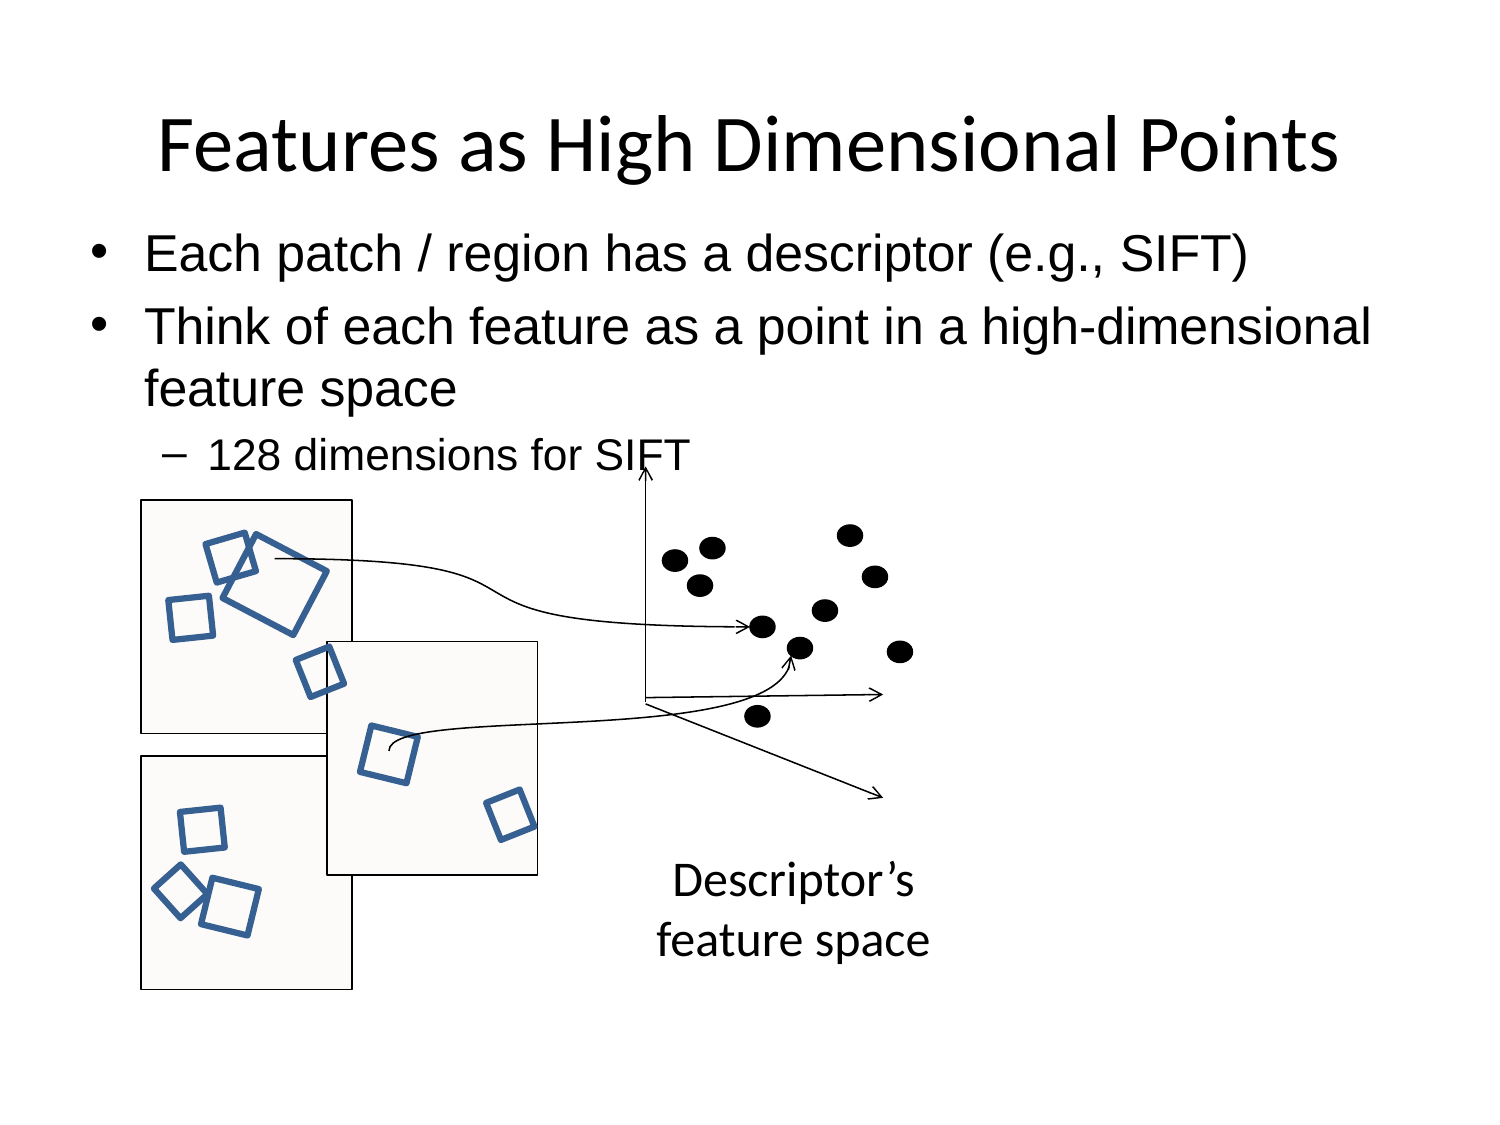

# Features as High Dimensional Points
Each patch / region has a descriptor (e.g., SIFT)
Think of each feature as a point in a high-dimensional feature space
128 dimensions for SIFT

Descriptor’s feature space